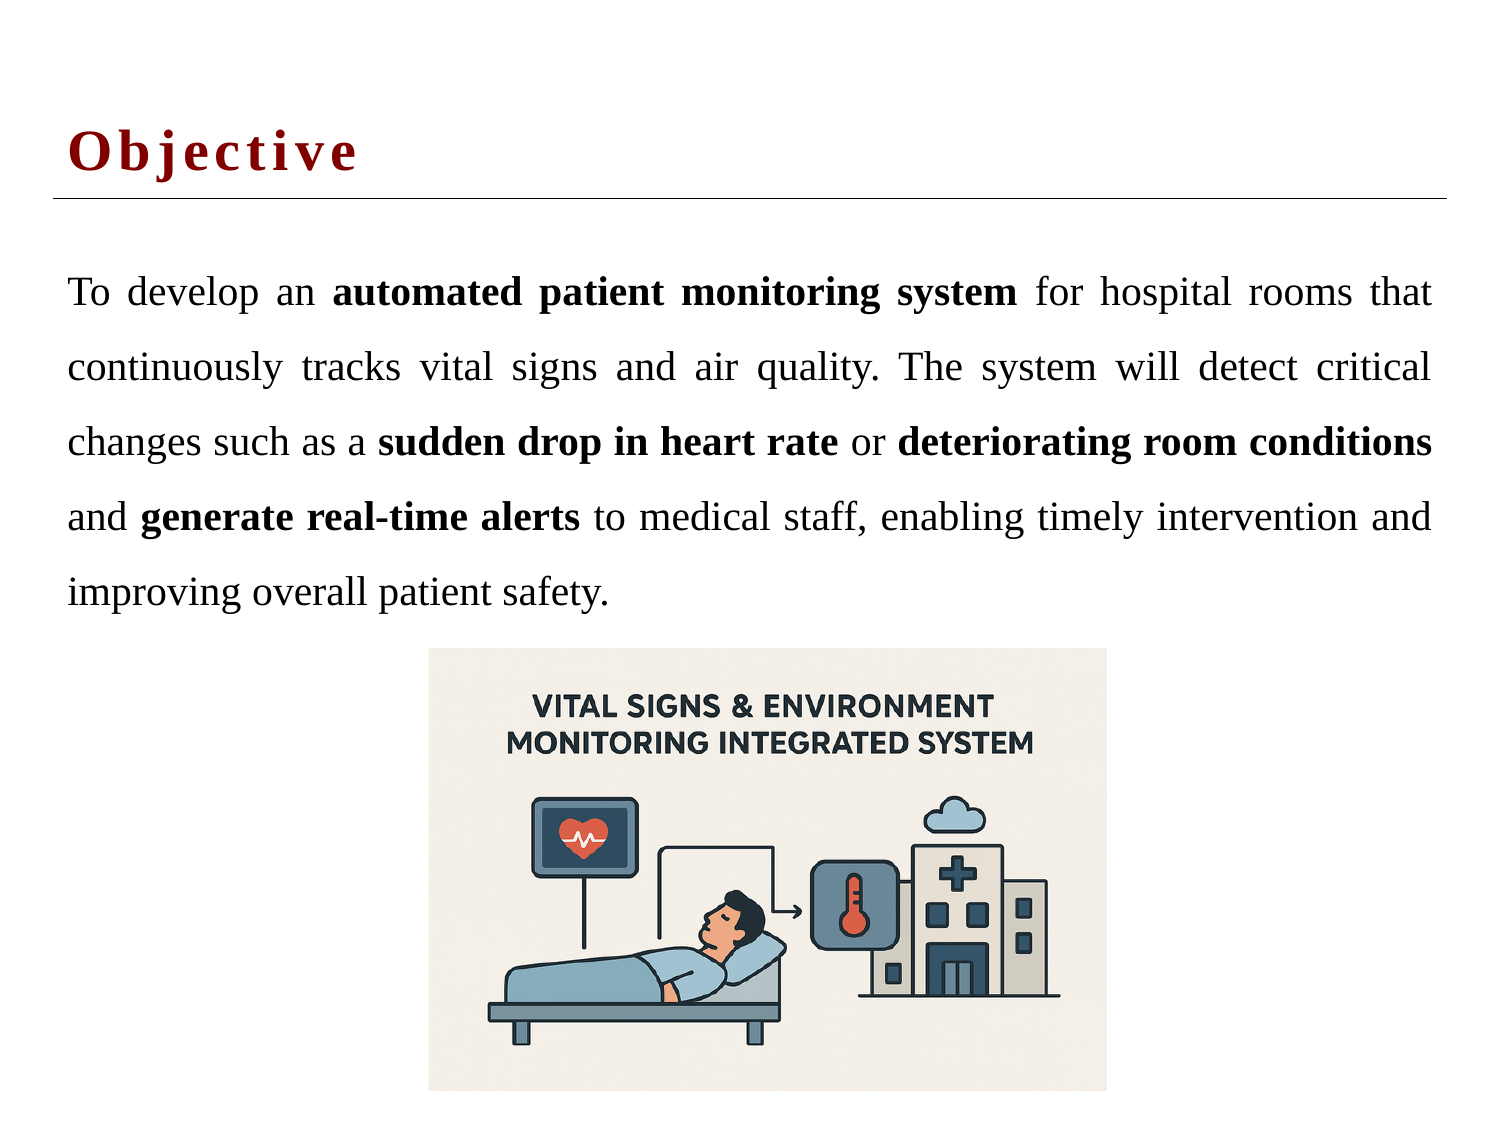

Objective
To develop an automated patient monitoring system for hospital rooms that continuously tracks vital signs and air quality. The system will detect critical changes such as a sudden drop in heart rate or deteriorating room conditions and generate real-time alerts to medical staff, enabling timely intervention and improving overall patient safety.